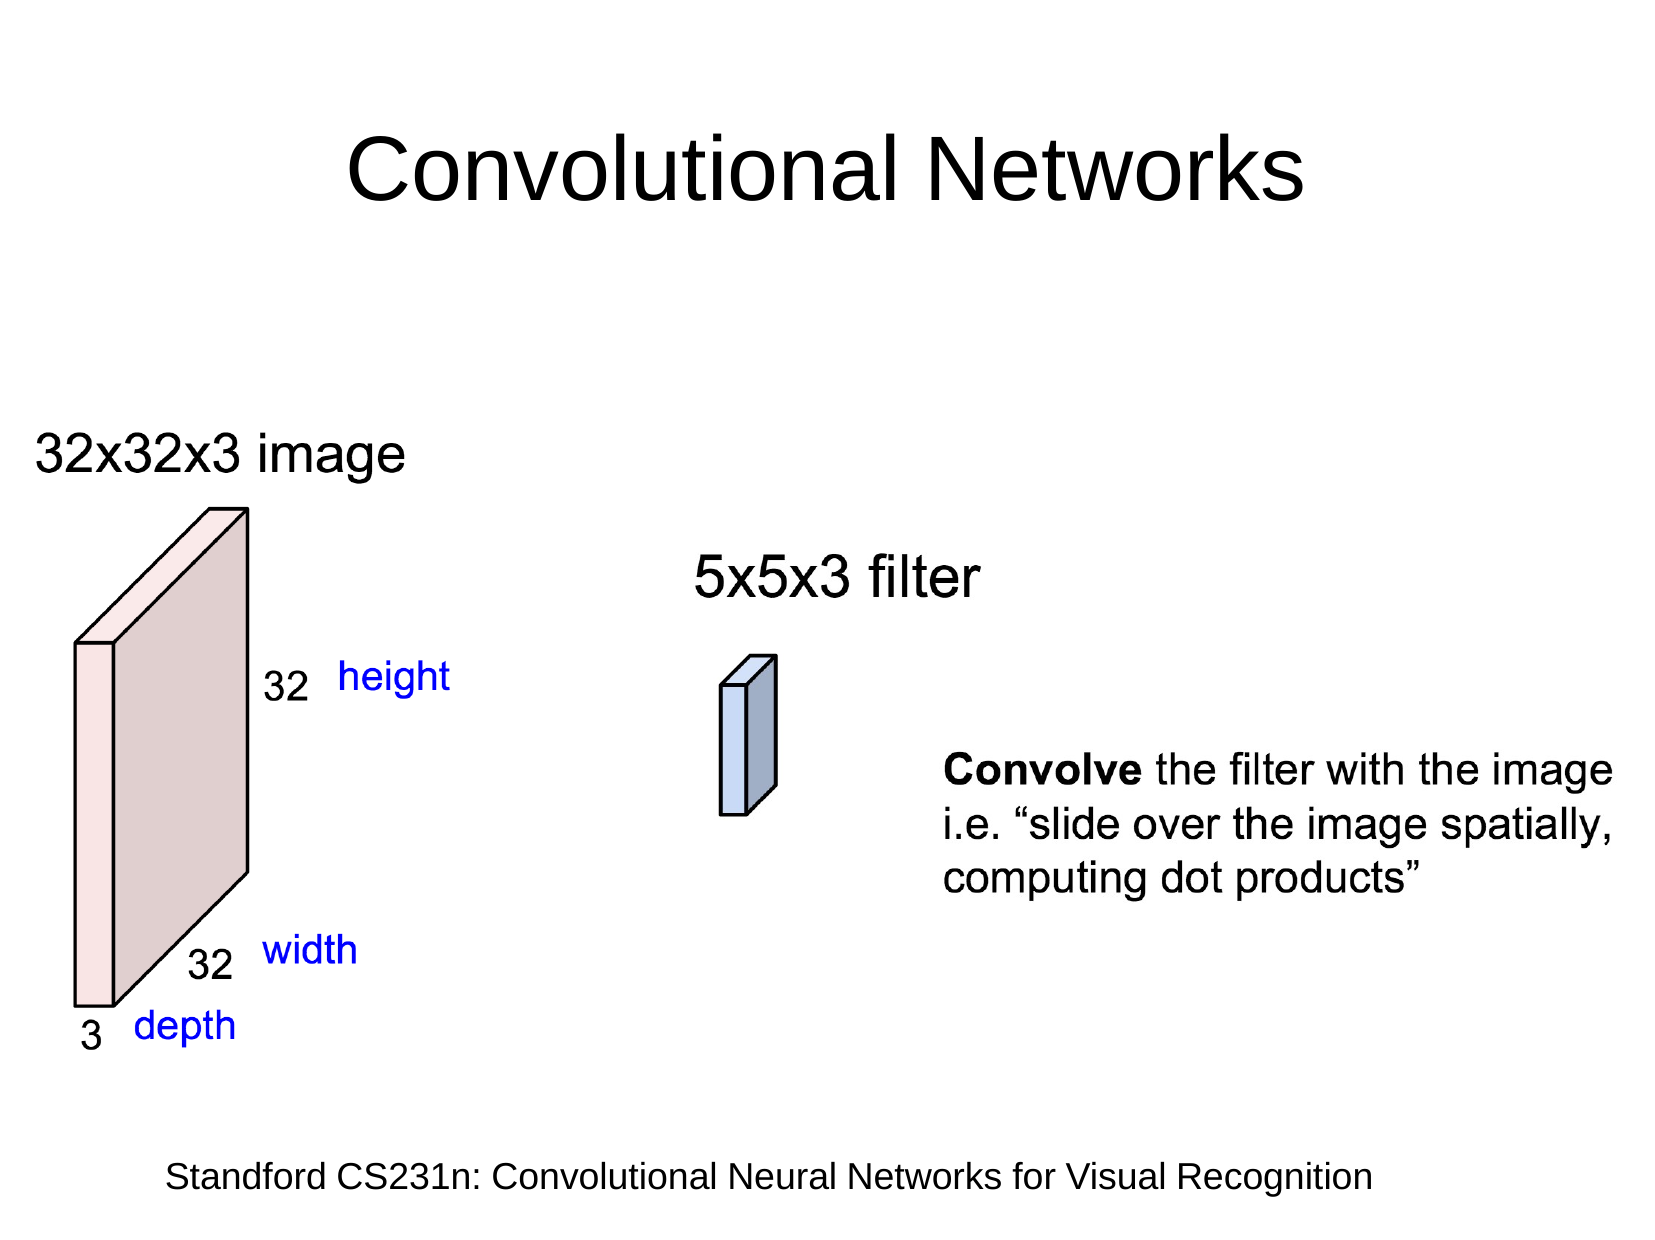

# Convolutional Networks

Standford CS231n: Convolutional Neural Networks for Visual Recognition